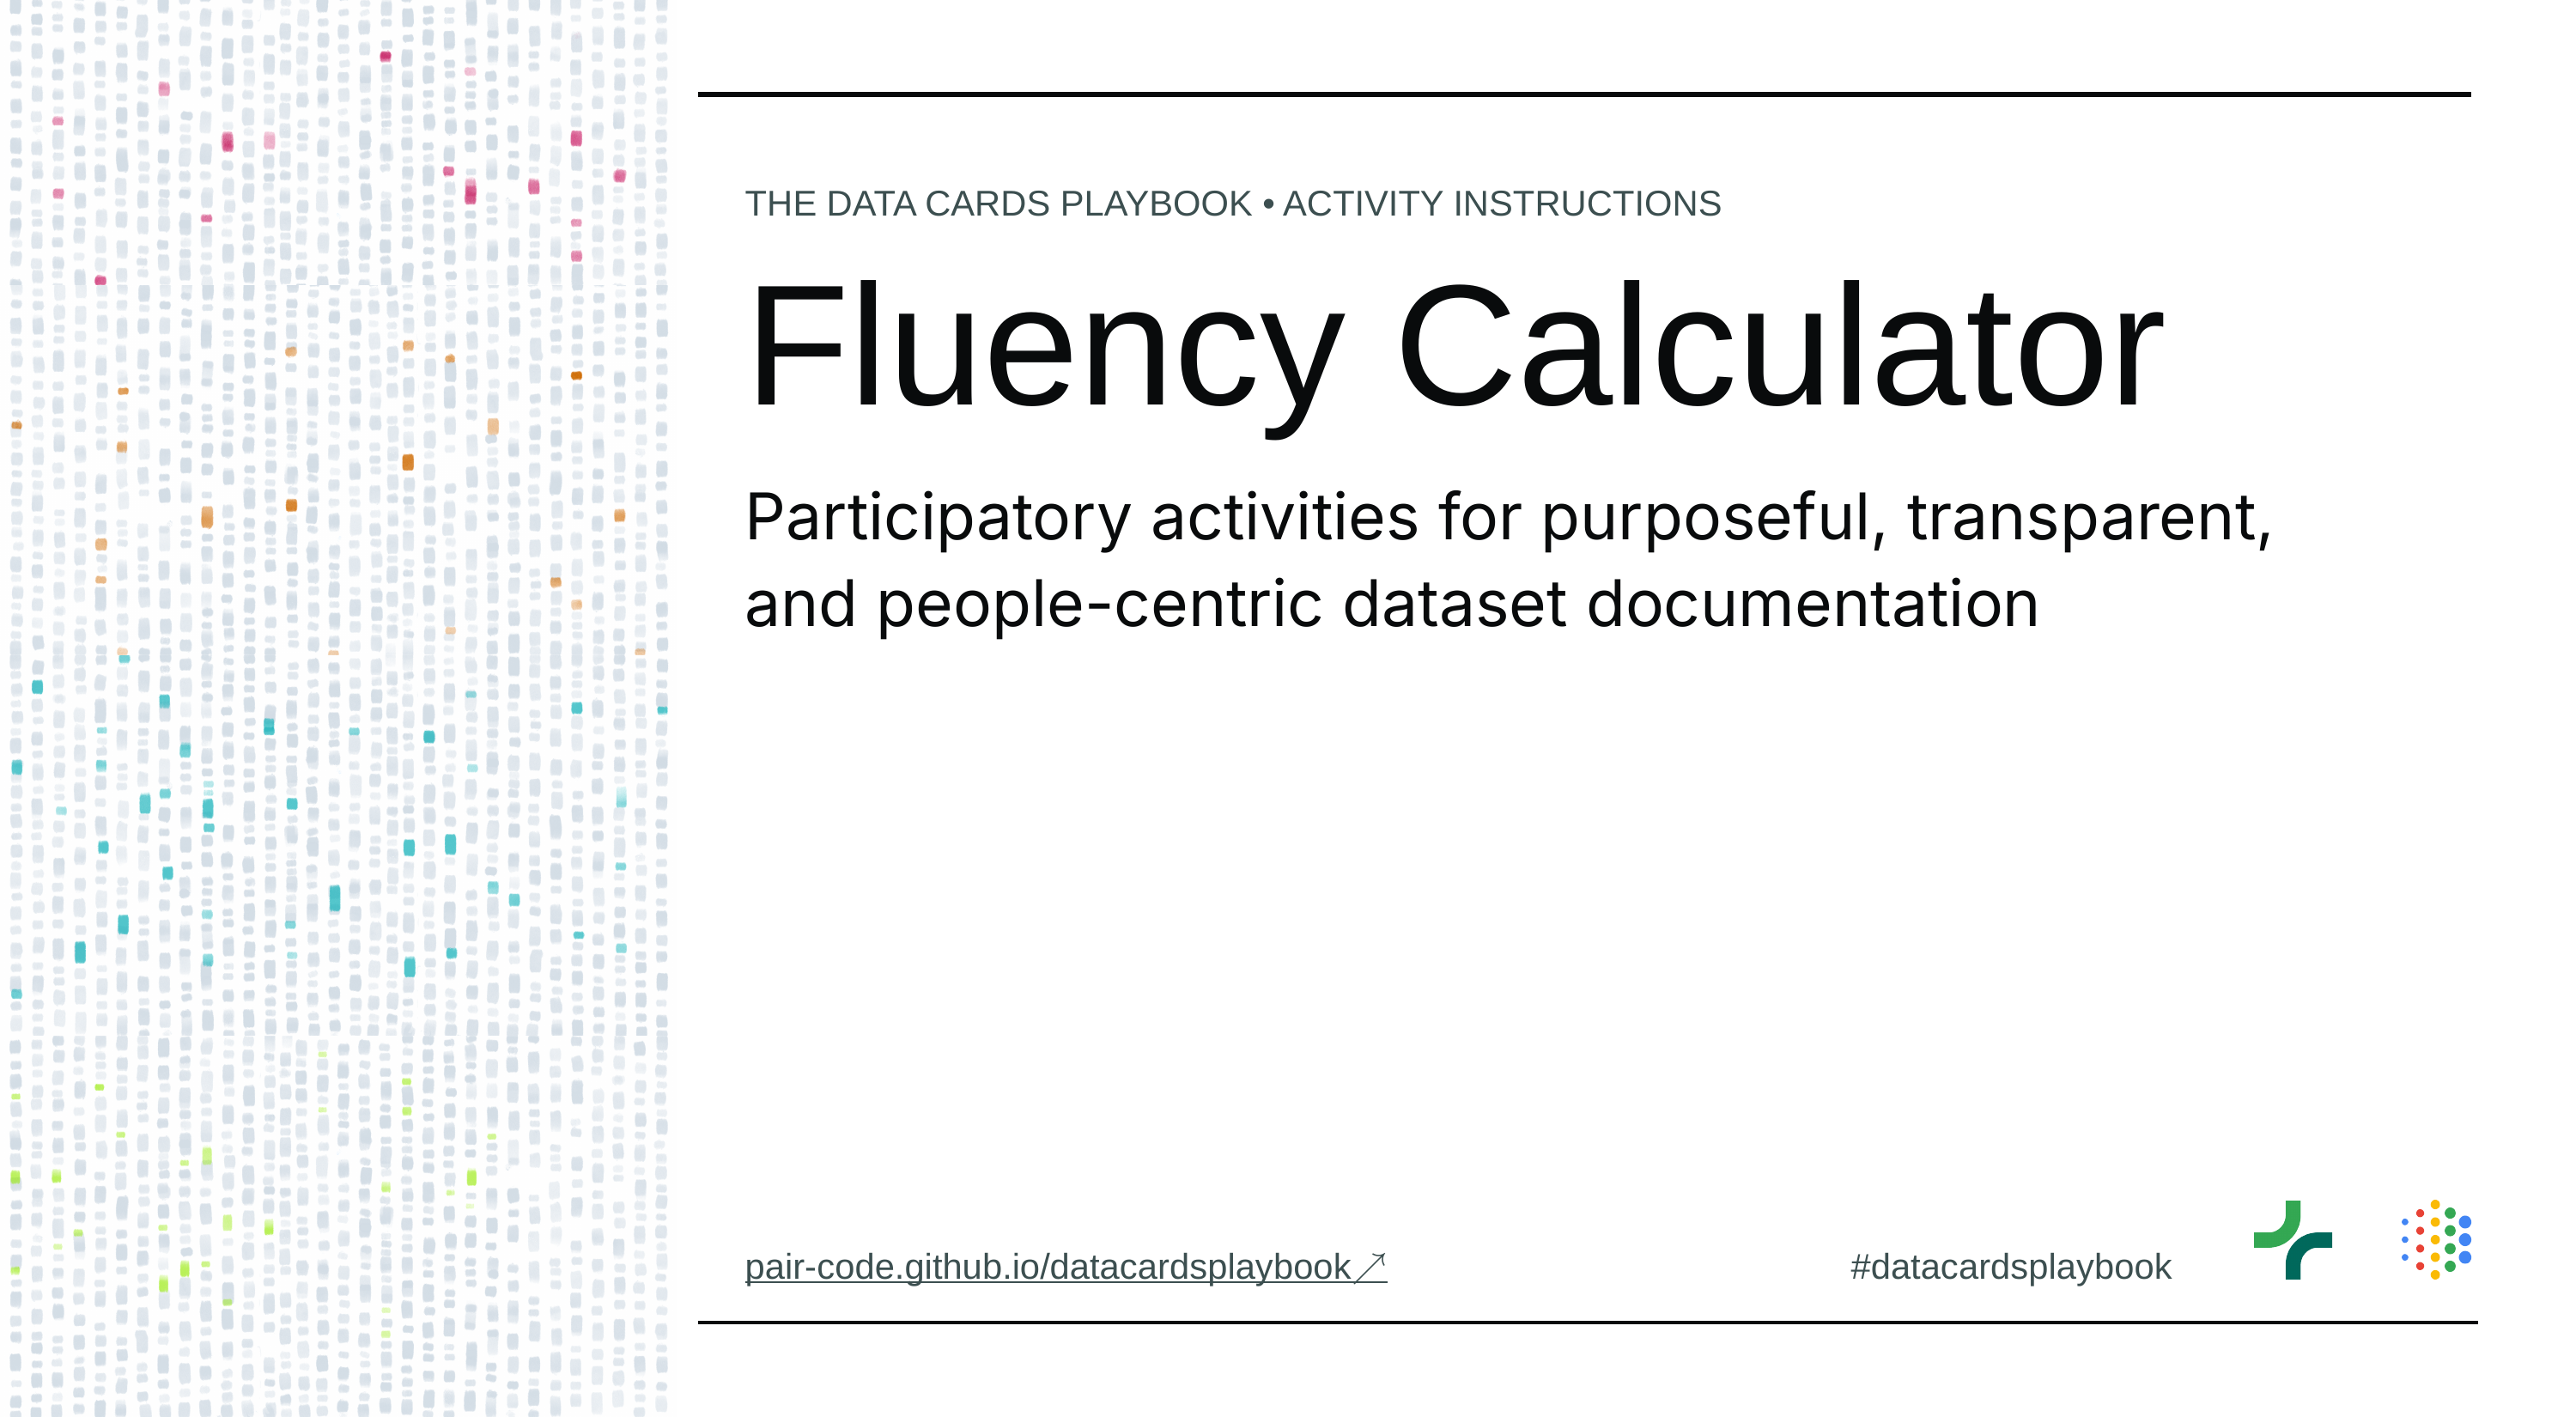

THE DATA CARDS PLAYBOOK • ACTIVITY INSTRUCTIONS
# Fluency Calculator
Participatory activities for purposeful, transparent,
and people-centric dataset documentation
pair-code.github.io/datacardsplaybook↗
#datacardsplaybook